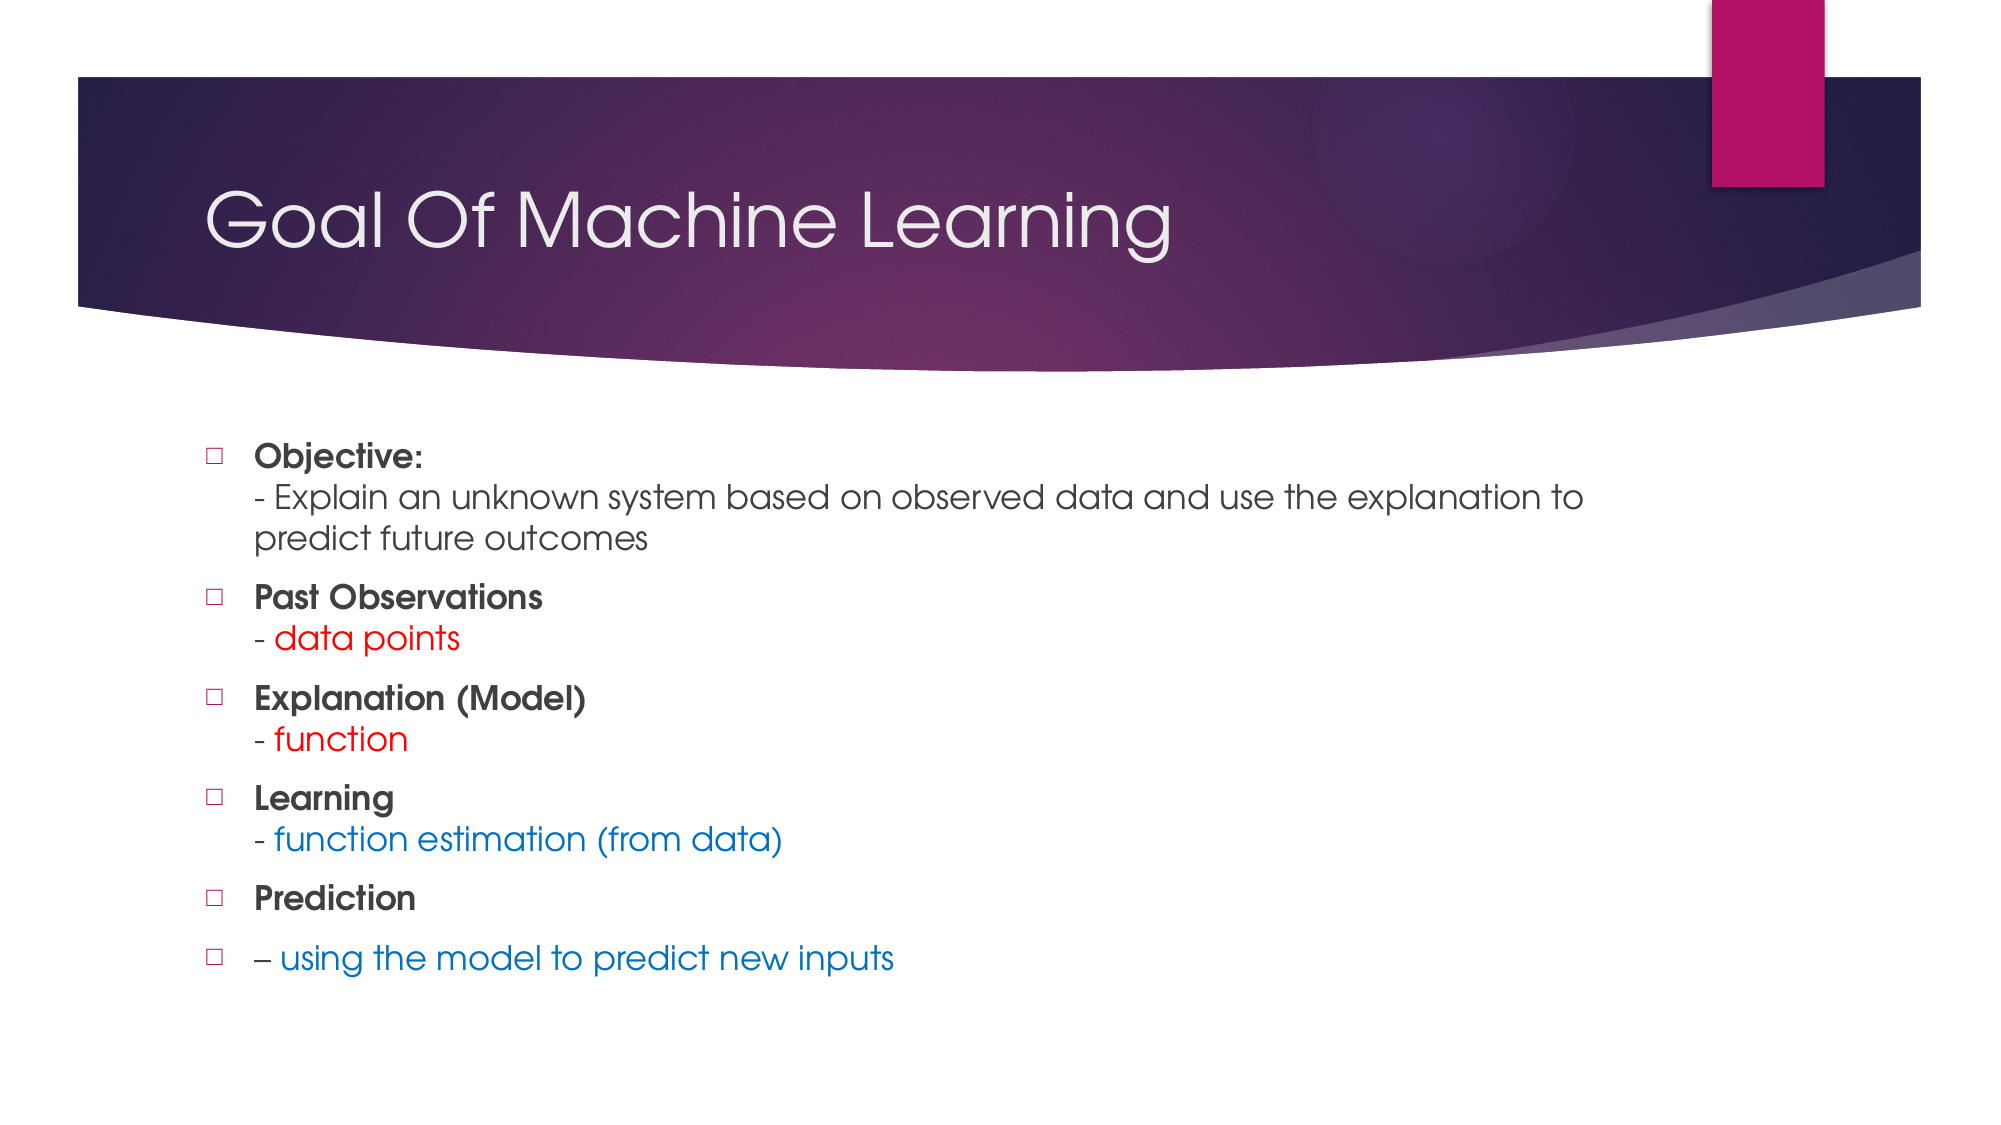

# Goal Of Machine Learning
Objective:
- Explain an unknown system based on observed data and use the explanation to predict future outcomes
Past Observations
- data points
Explanation (Model)
- function
Learning
- function estimation (from data)
Prediction
– using the model to predict new inputs